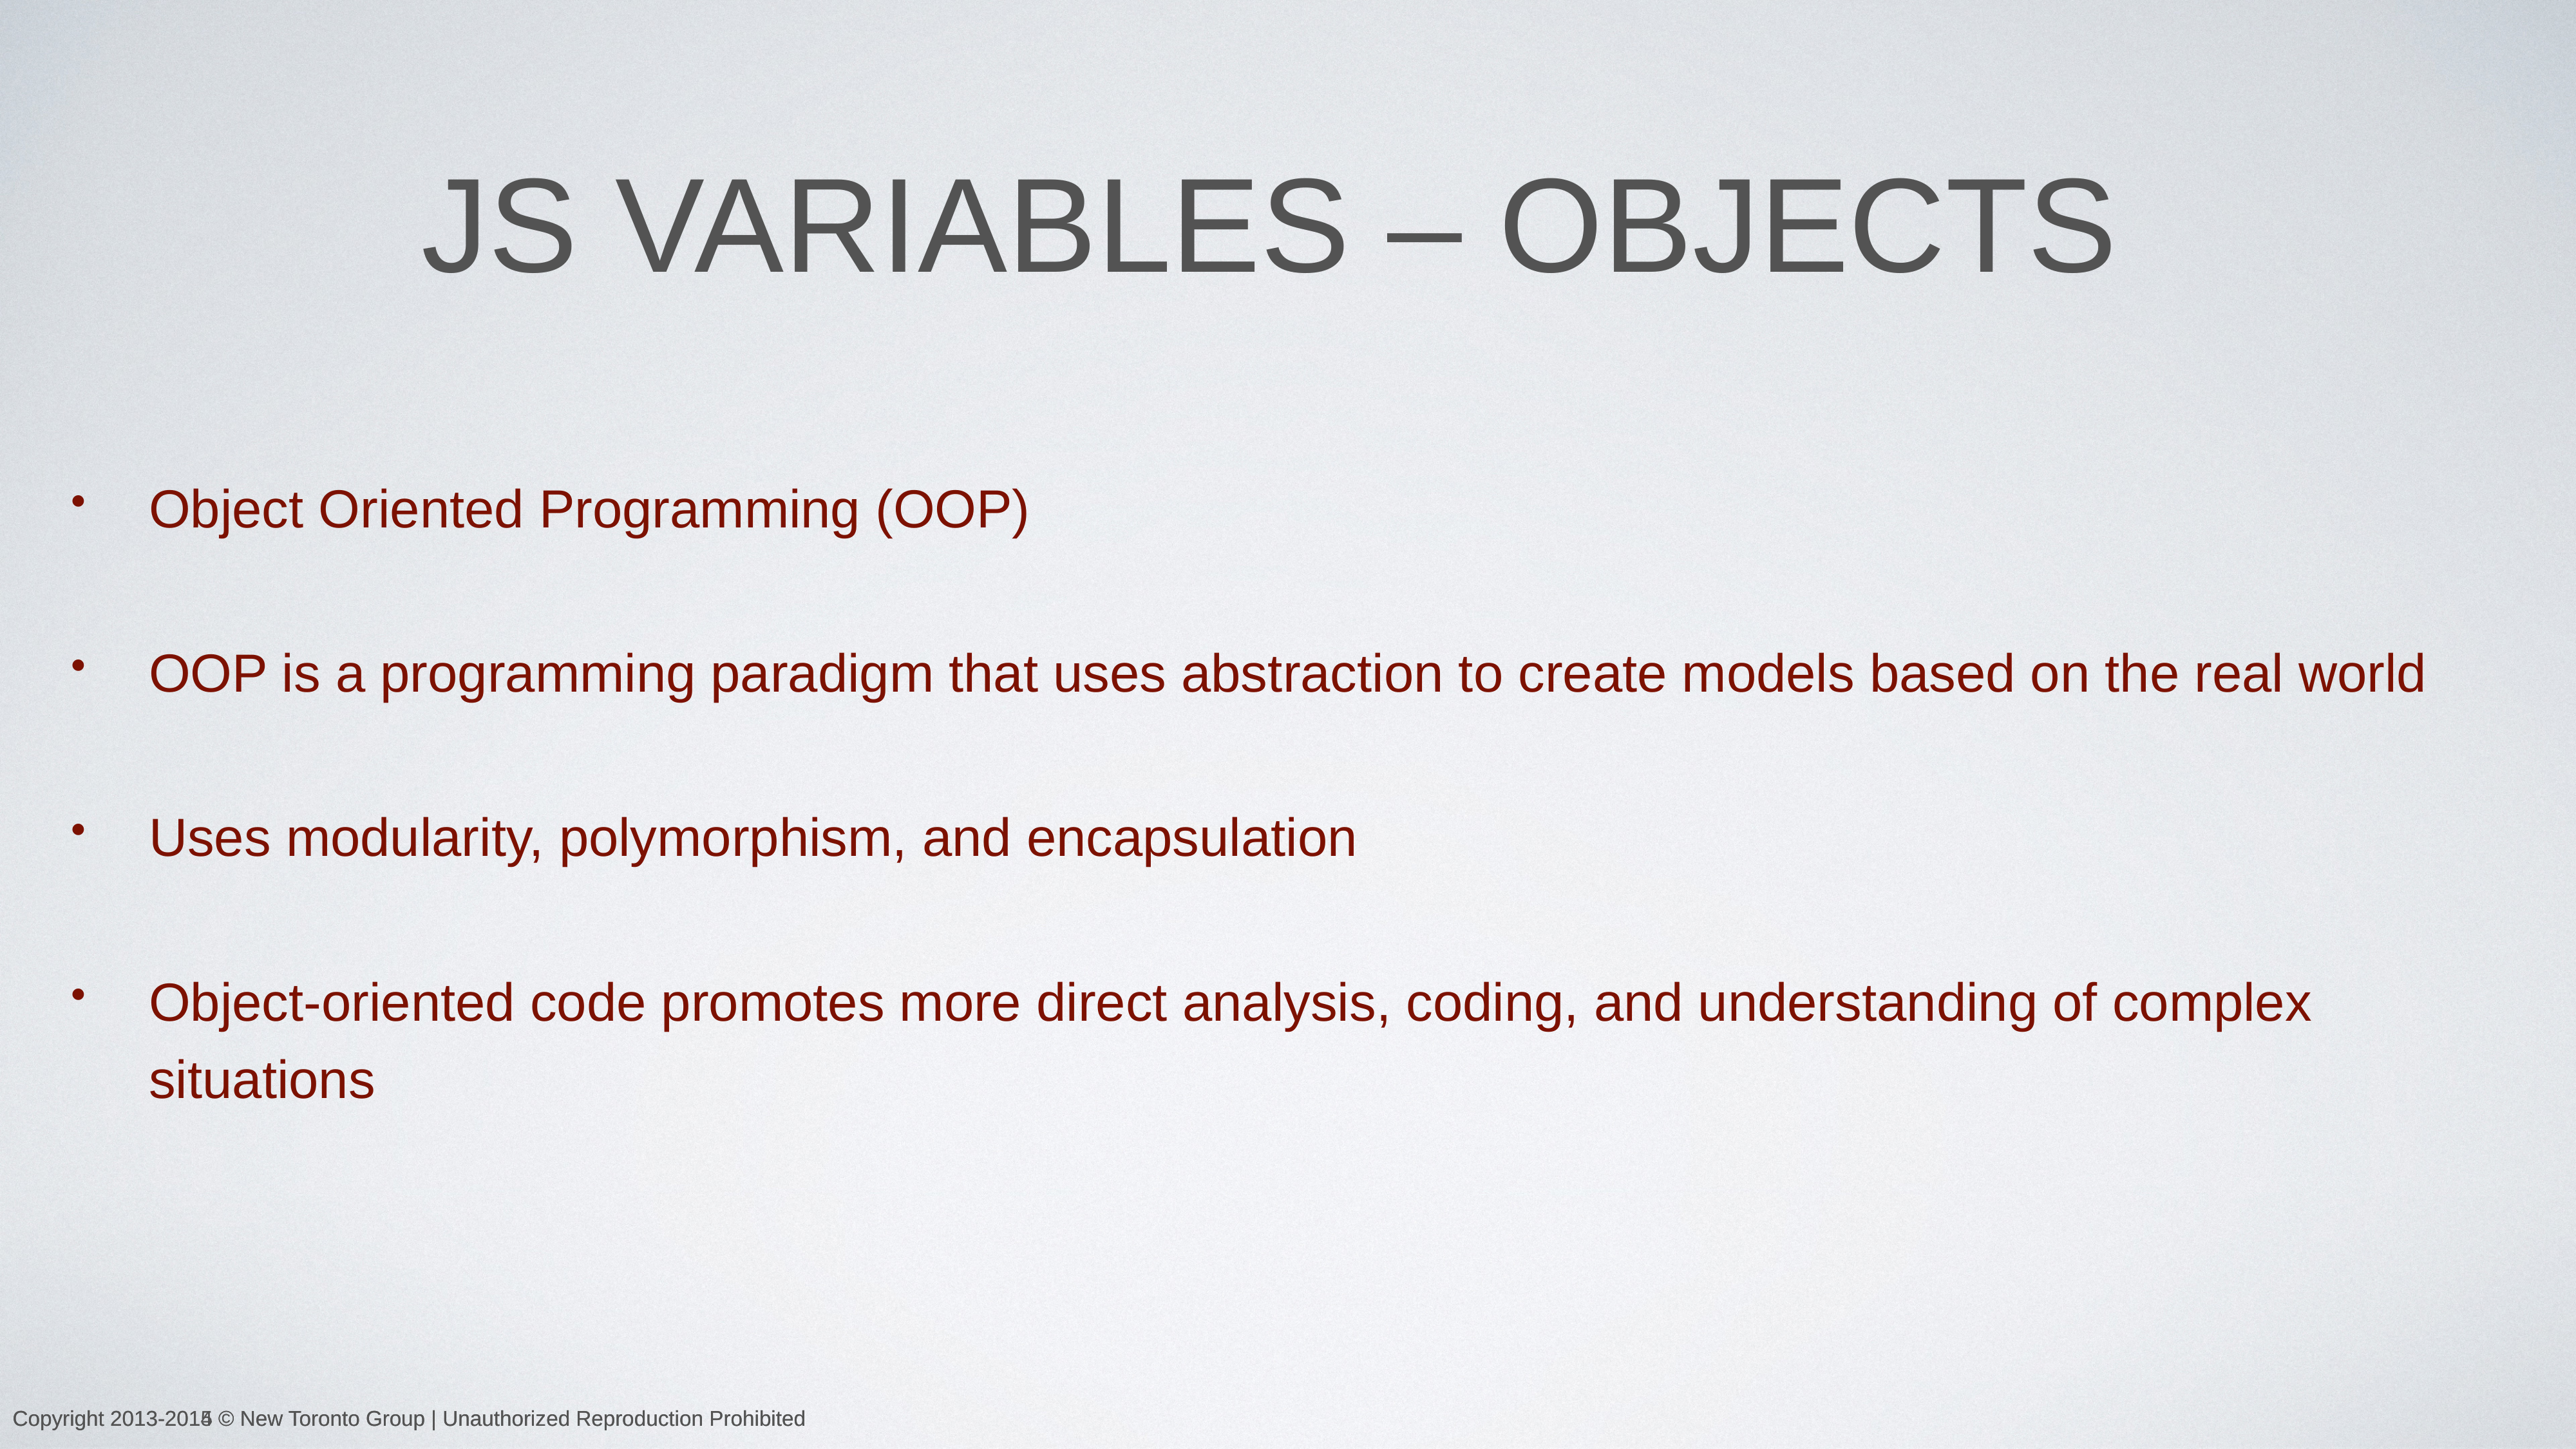

# JS variables – objects
Object Oriented Programming (OOP)
OOP is a programming paradigm that uses abstraction to create models based on the real world
Uses modularity, polymorphism, and encapsulation
Object-oriented code promotes more direct analysis, coding, and understanding of complex situations